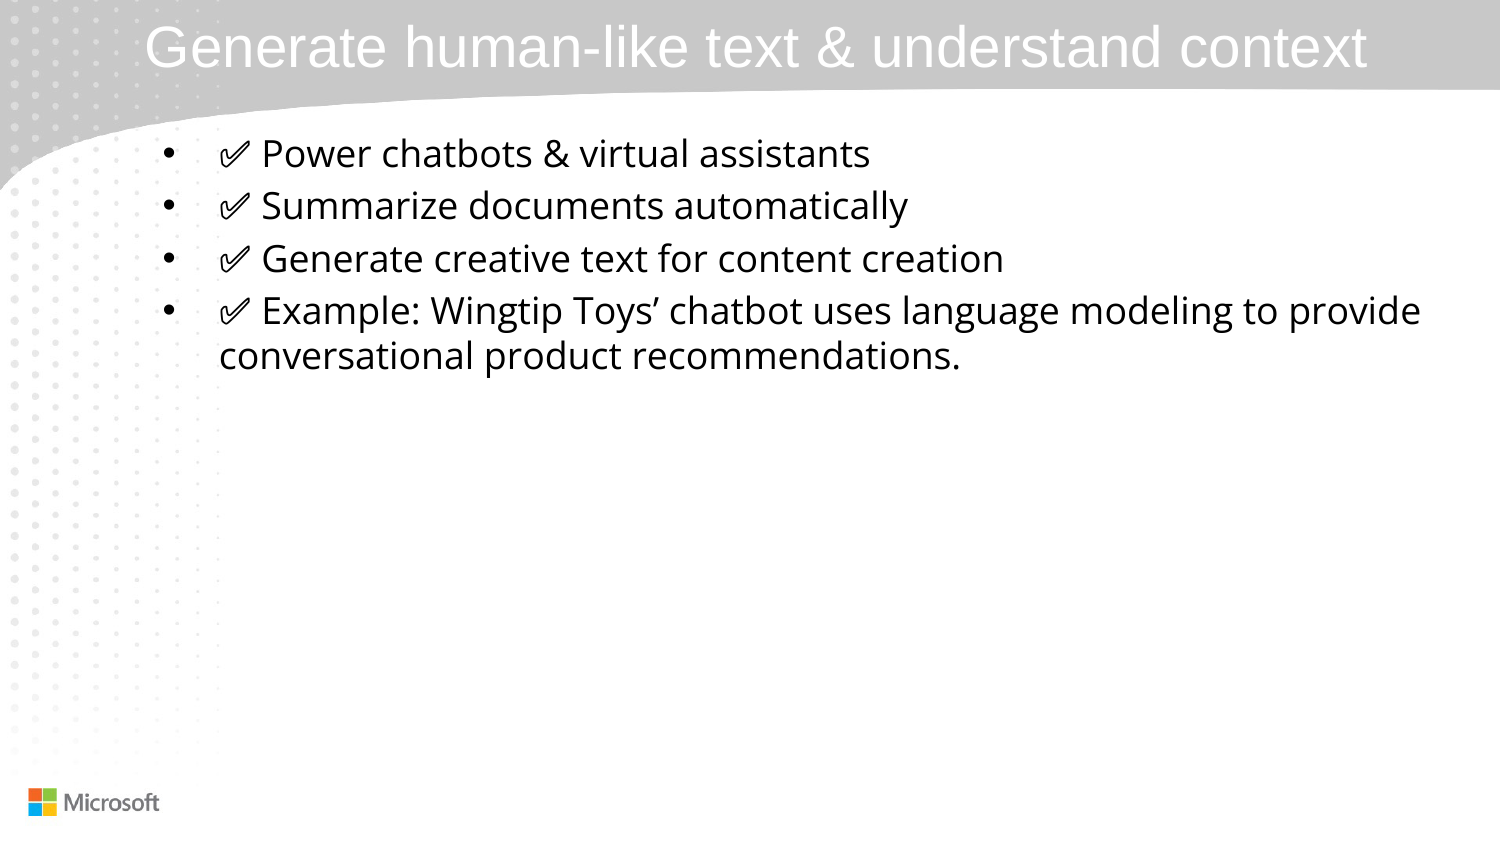

# Generate human-like text & understand context
✅ Power chatbots & virtual assistants
✅ Summarize documents automatically
✅ Generate creative text for content creation
✅ Example: Wingtip Toys’ chatbot uses language modeling to provide conversational product recommendations.